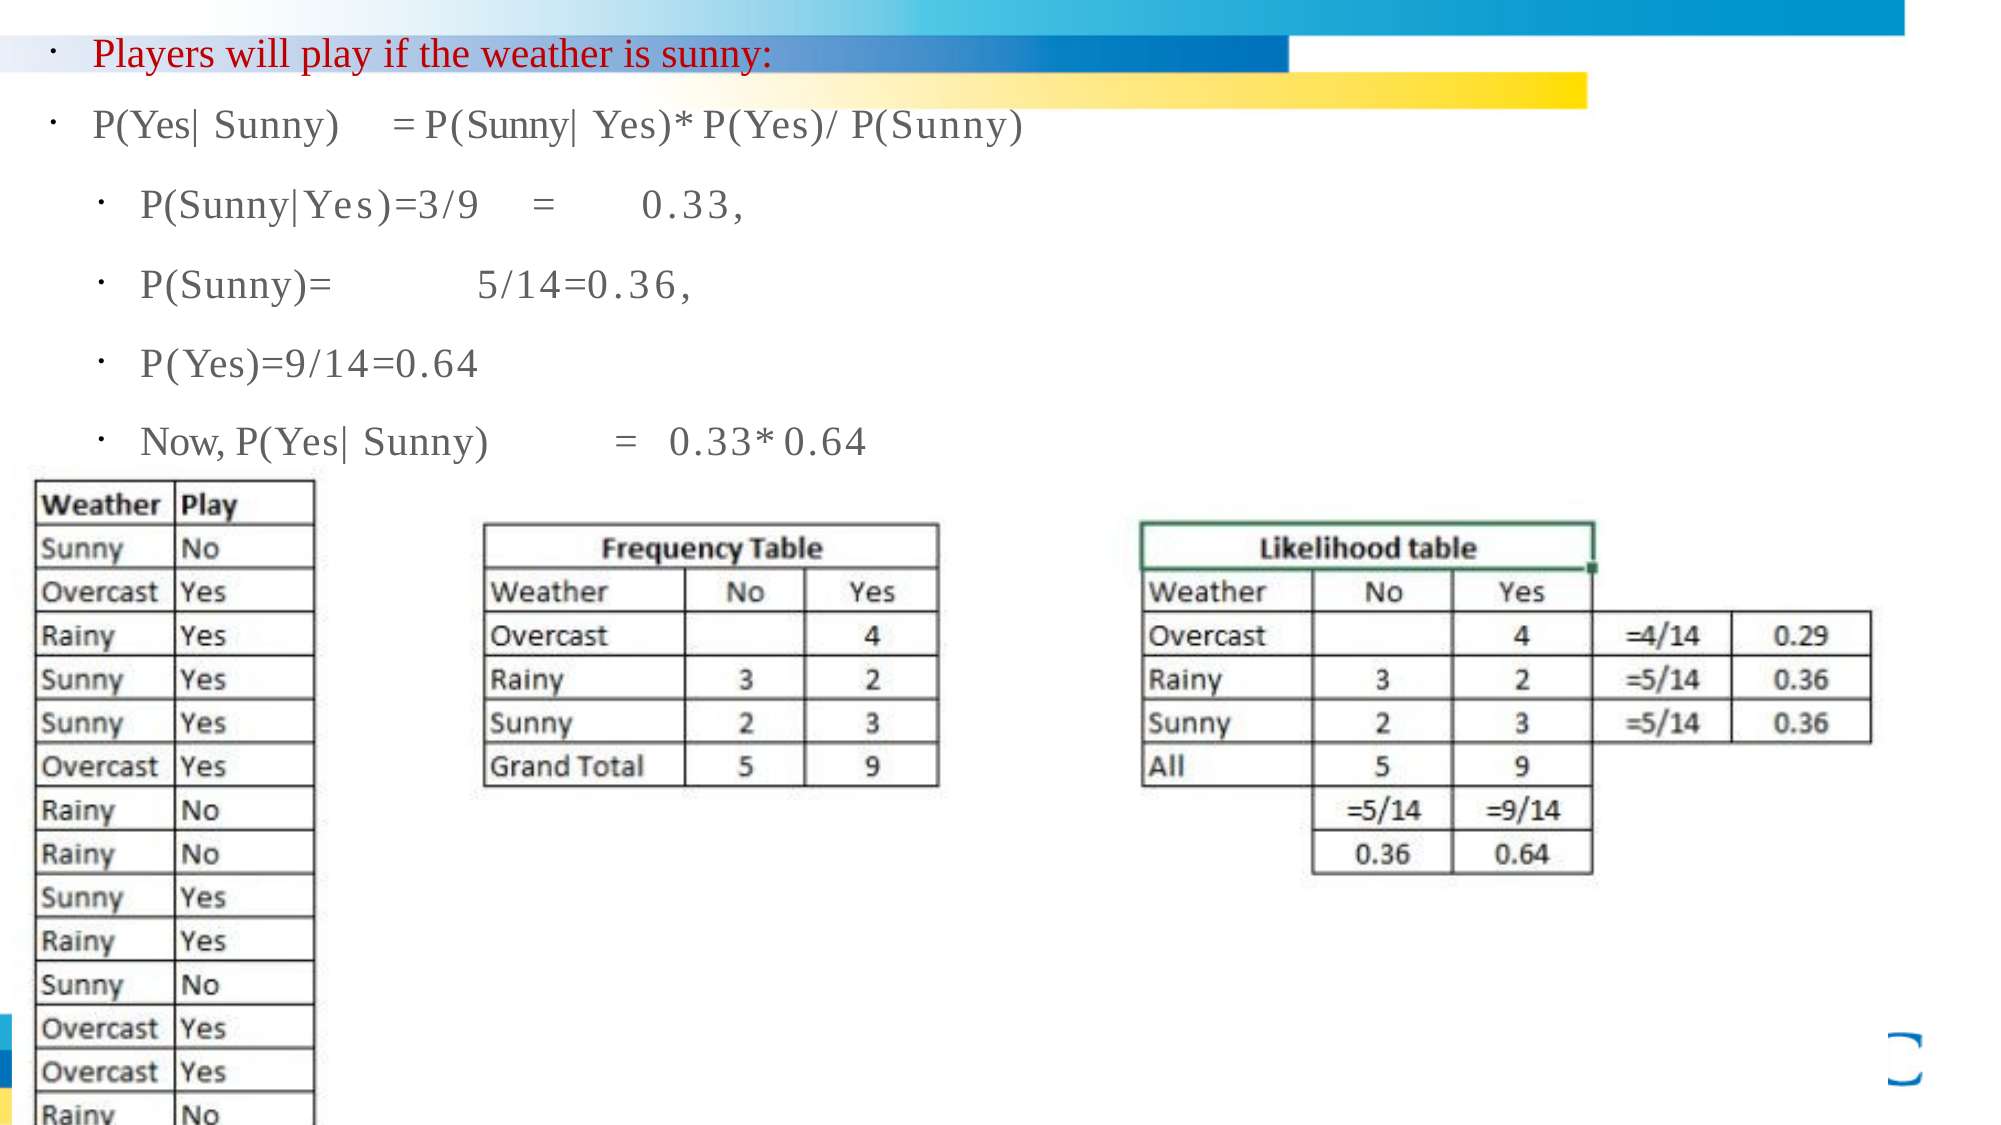

# Players will play if the weather is sunny:
P(Yes|Sunny)	= P(Sunny|Yes)*P(Yes)/P(Sunny)
P(Sunny|Yes)=3/9	=	0.33,
P(Sunny)=	5/14=0.36,
P(Yes)=9/14=0.64
Now, P(Yes|Sunny)	=	0.33*0.64	/0.36	=0.60,	(high	probability)